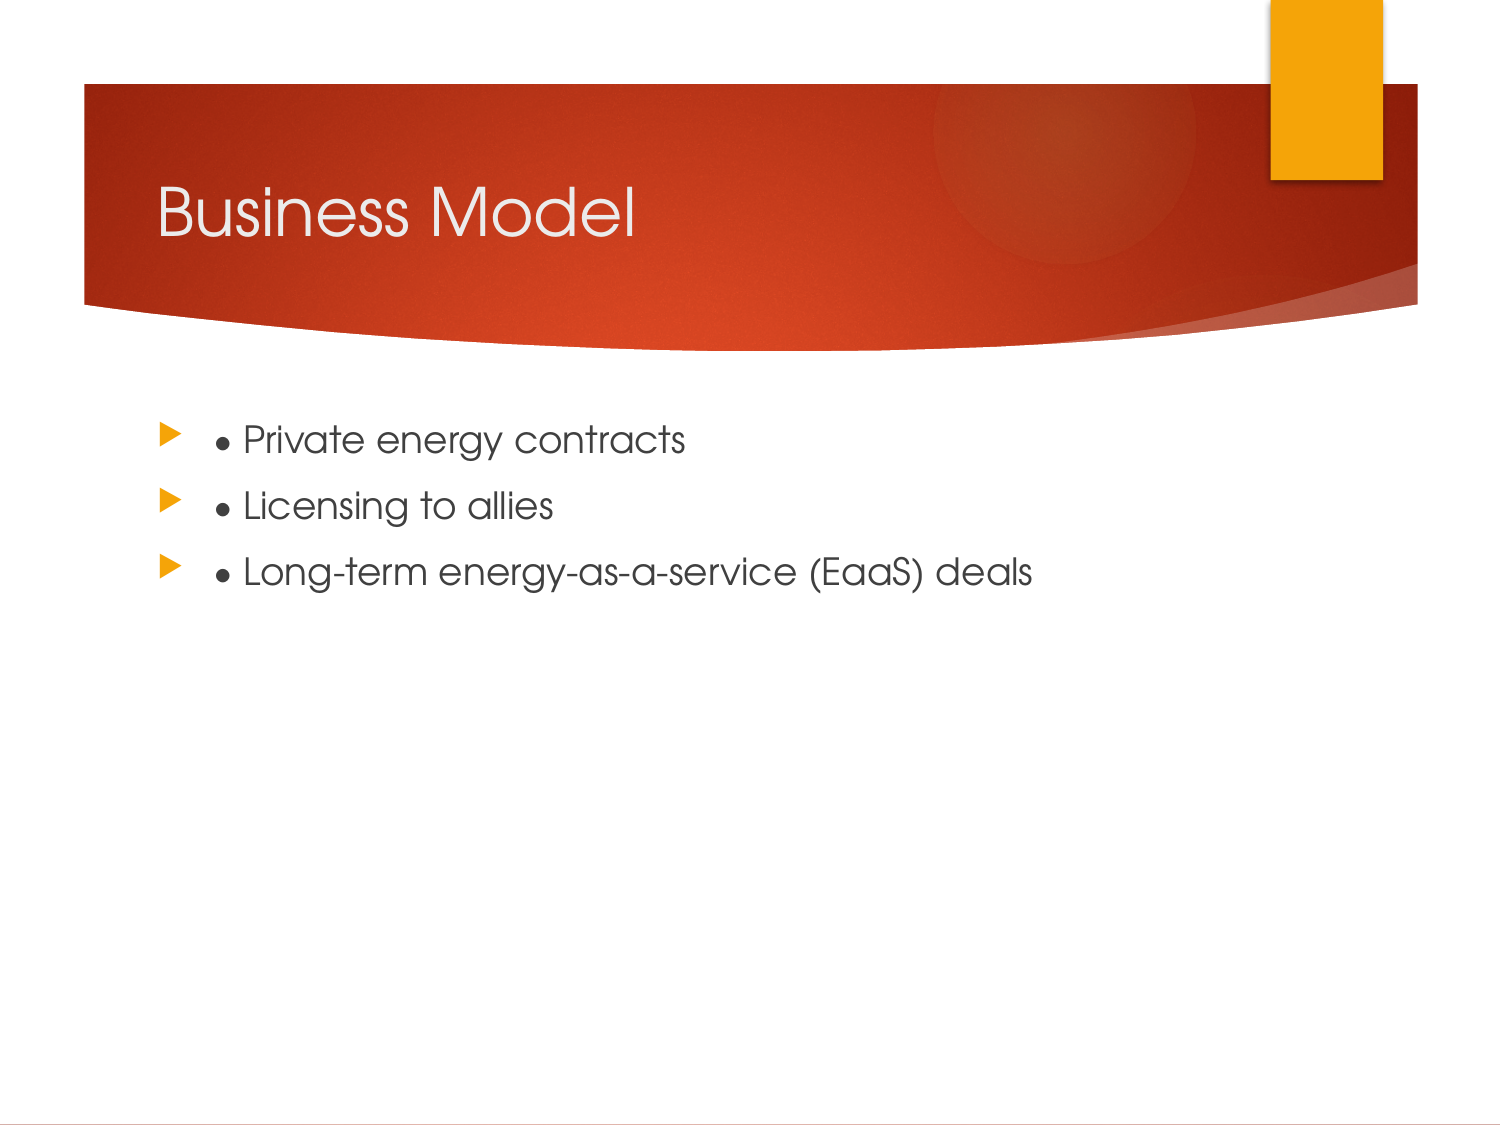

# Business Model
• Private energy contracts
• Licensing to allies
• Long-term energy-as-a-service (EaaS) deals